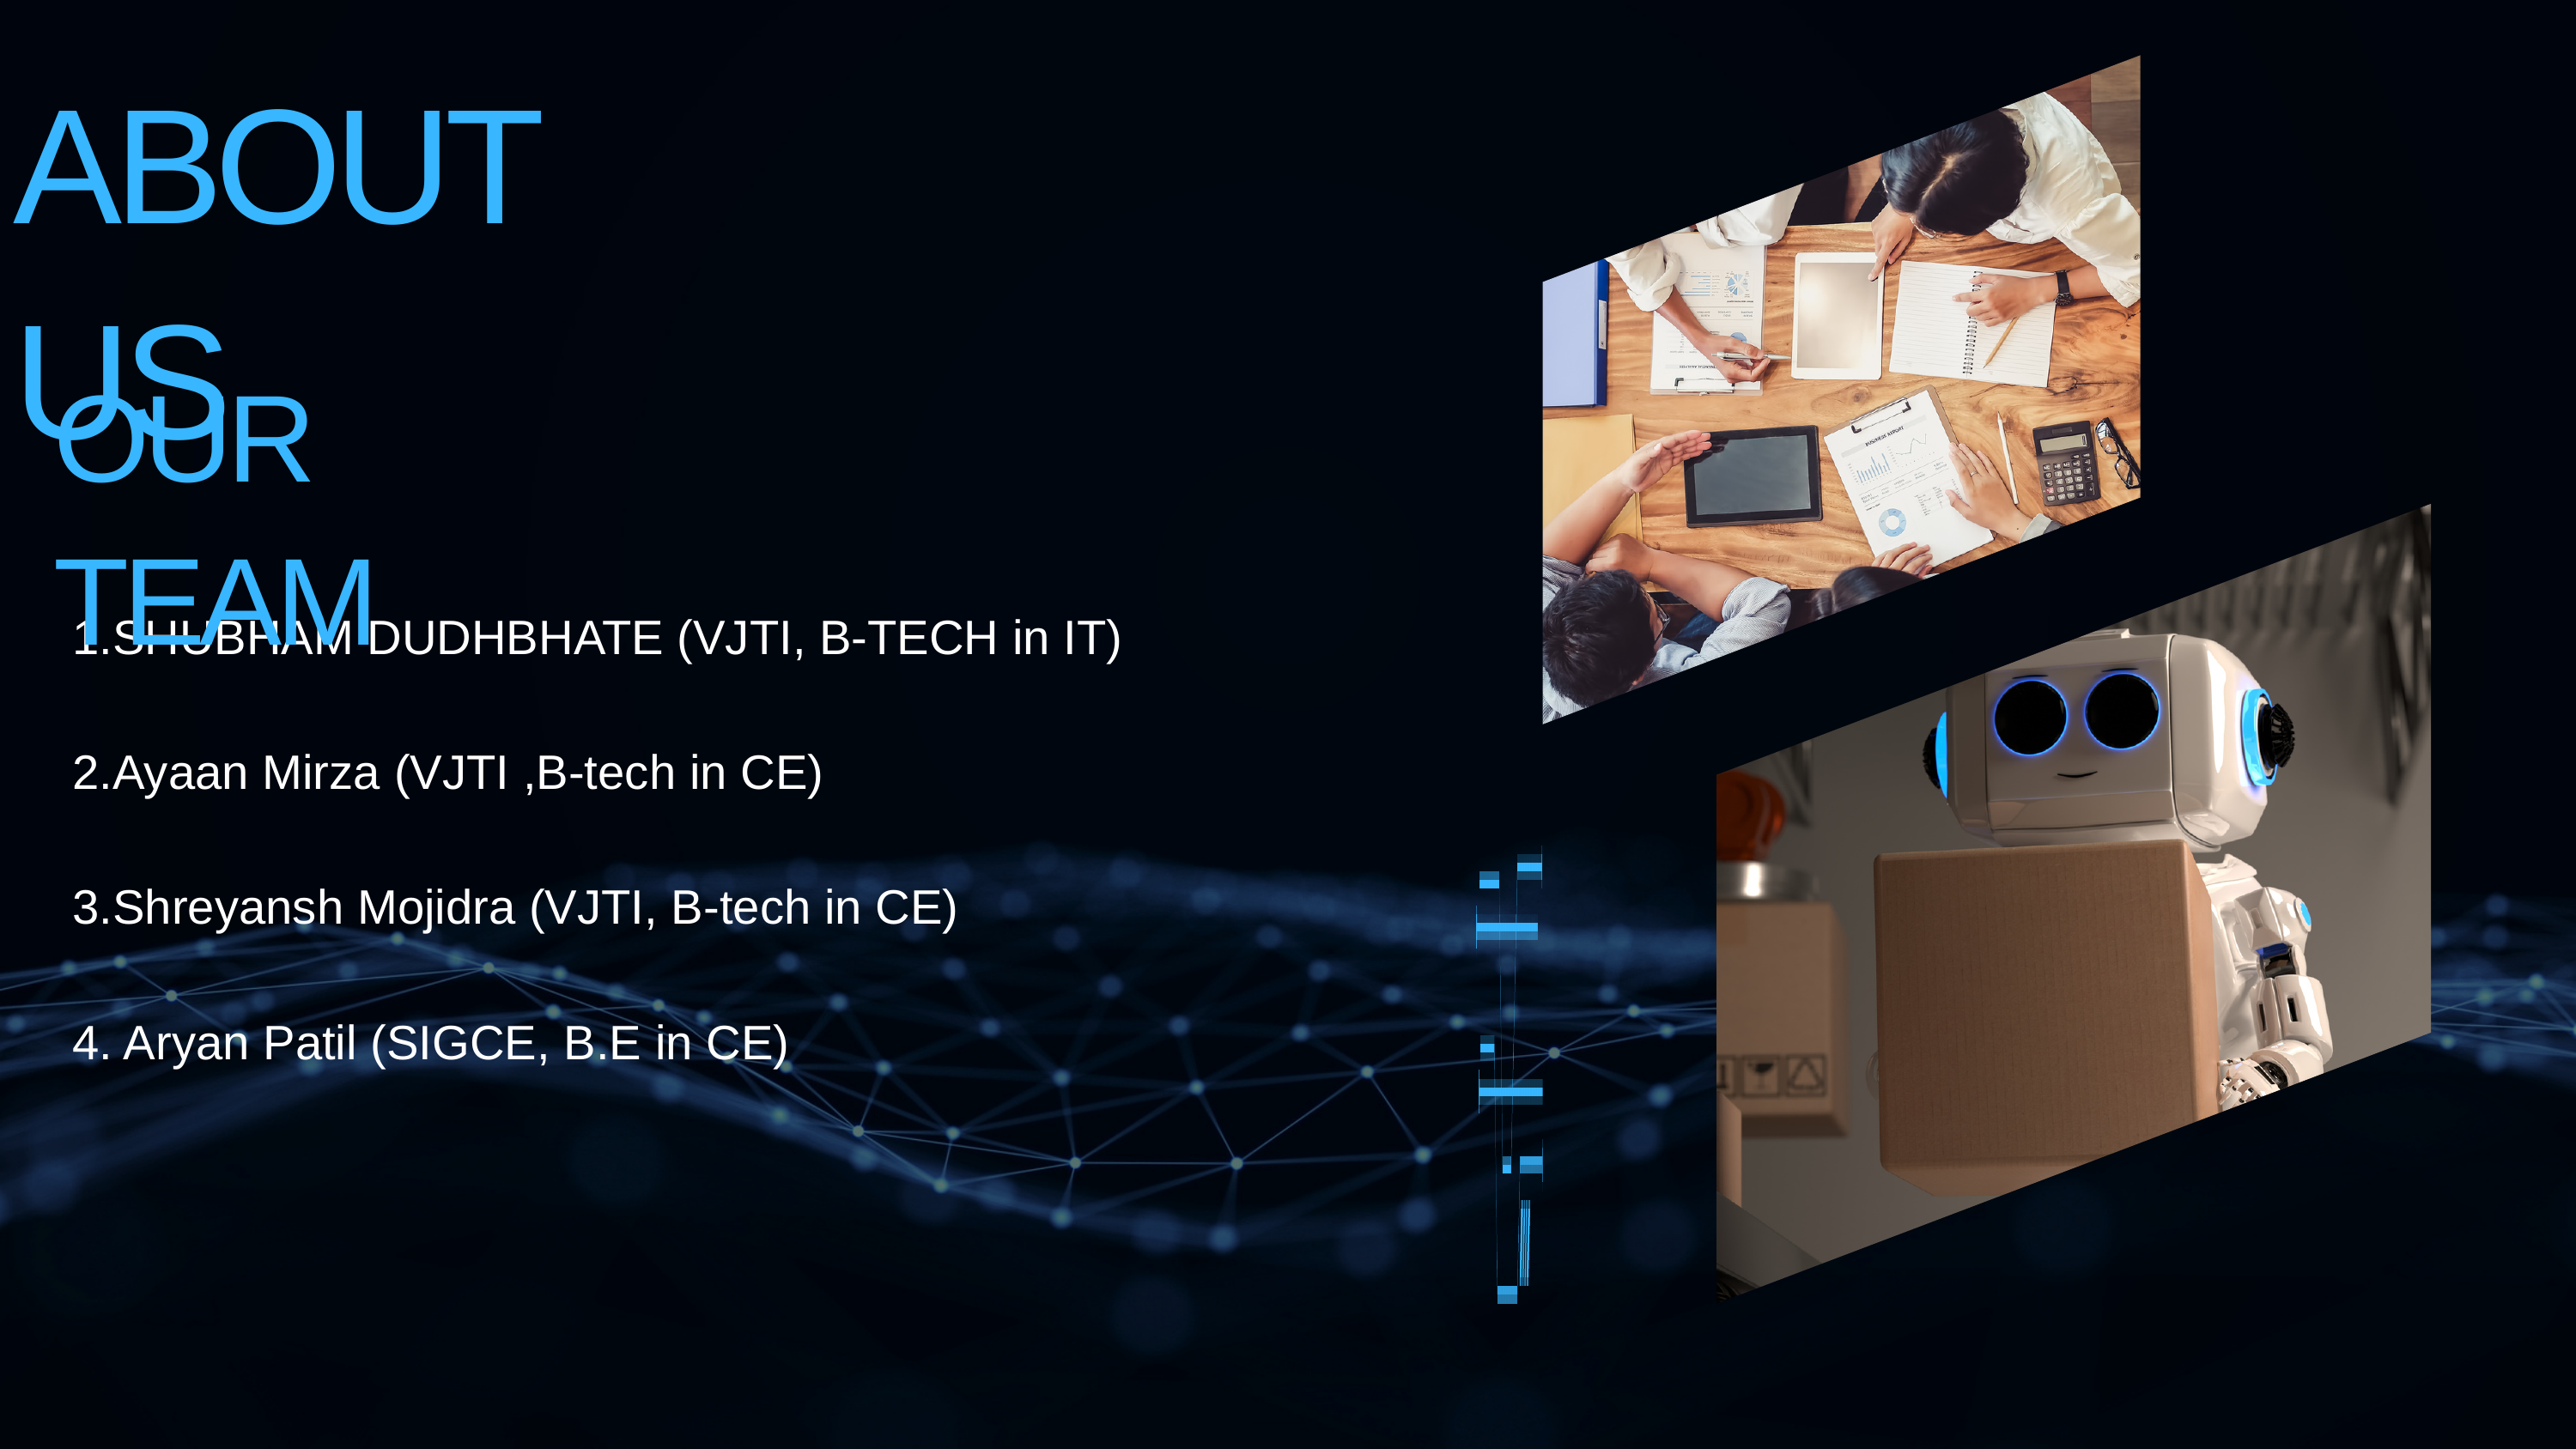

ABOUT US

OUR TEAM

1.SHUBHAM DUDHBHATE (VJTI, B-TECH in IT)

2.Ayaan Mirza (VJTI ,B-tech in CE)

3.Shreyansh Mojidra (VJTI, B-tech in CE)

4. Aryan Patil (SIGCE, B.E in CE)